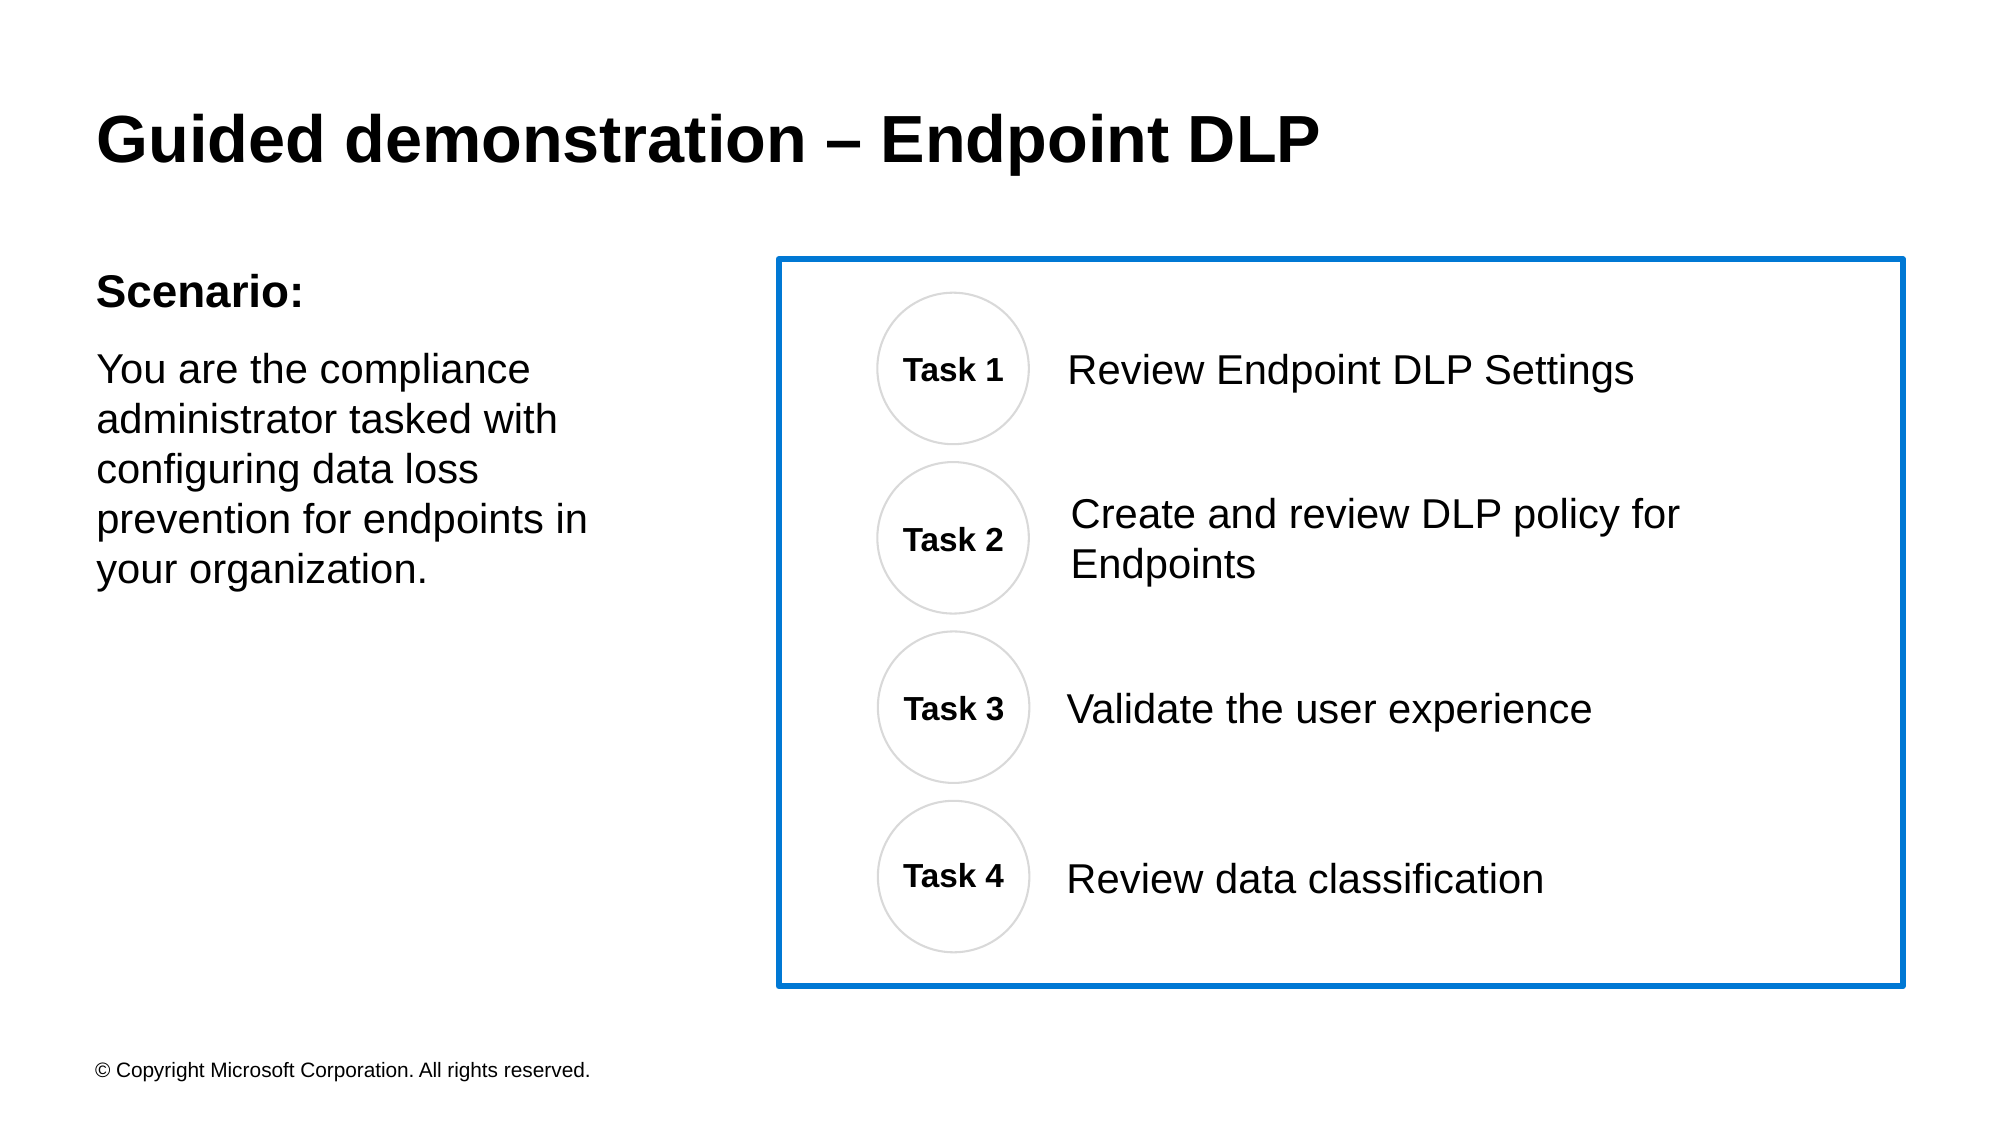

# Guided demonstration – Endpoint DLP

Scenario:
Task 1
You are the compliance administrator tasked with configuring data loss prevention for endpoints in your organization.
Review Endpoint DLP Settings
Task 2
Create and review DLP policy for Endpoints
Task 3
Validate the user experience
Task 4
Review data classification